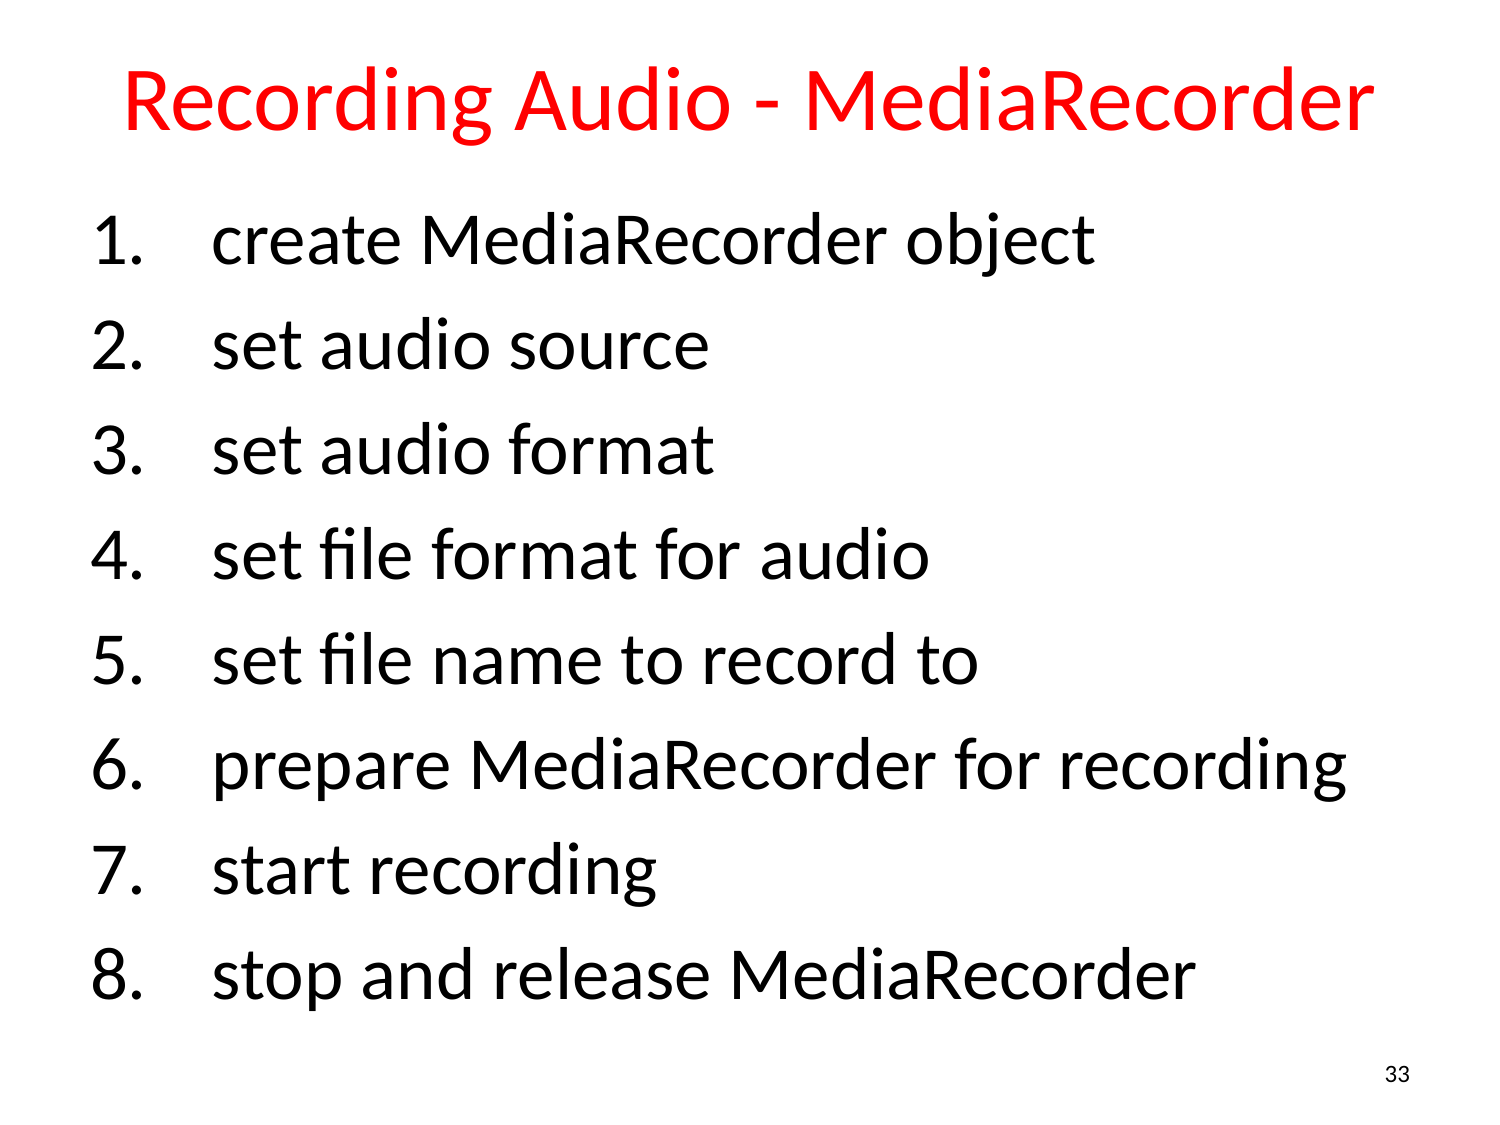

# Recording Audio - MediaRecorder
create MediaRecorder object
set audio source
set audio format
set file format for audio
set file name to record to
prepare MediaRecorder for recording
start recording
stop and release MediaRecorder
33